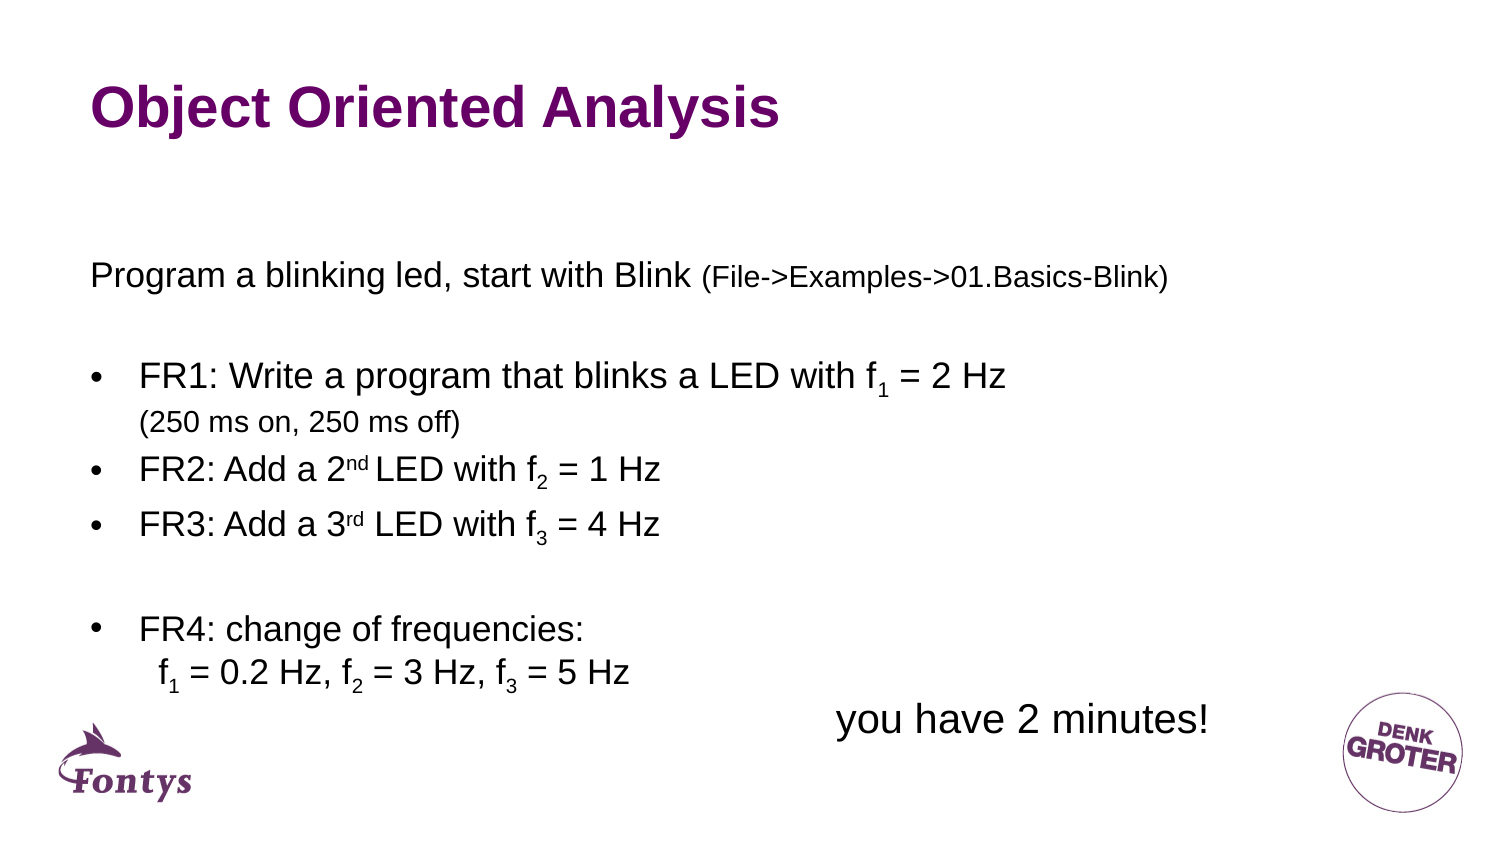

# Object Oriented Analysis
Program a blinking led, start with Blink (File->Examples->01.Basics-Blink)

FR1: Write a program that blinks a LED with f1 = 2 Hz
(250 ms on, 250 ms off)
FR2: Add a 2nd LED with f2 = 1 Hz
FR3: Add a 3rd LED with f3 = 4 Hz

FR4: change of frequencies:
		  f1 = 0.2 Hz, f2 = 3 Hz, f3 = 5 Hz
you have 2 minutes!